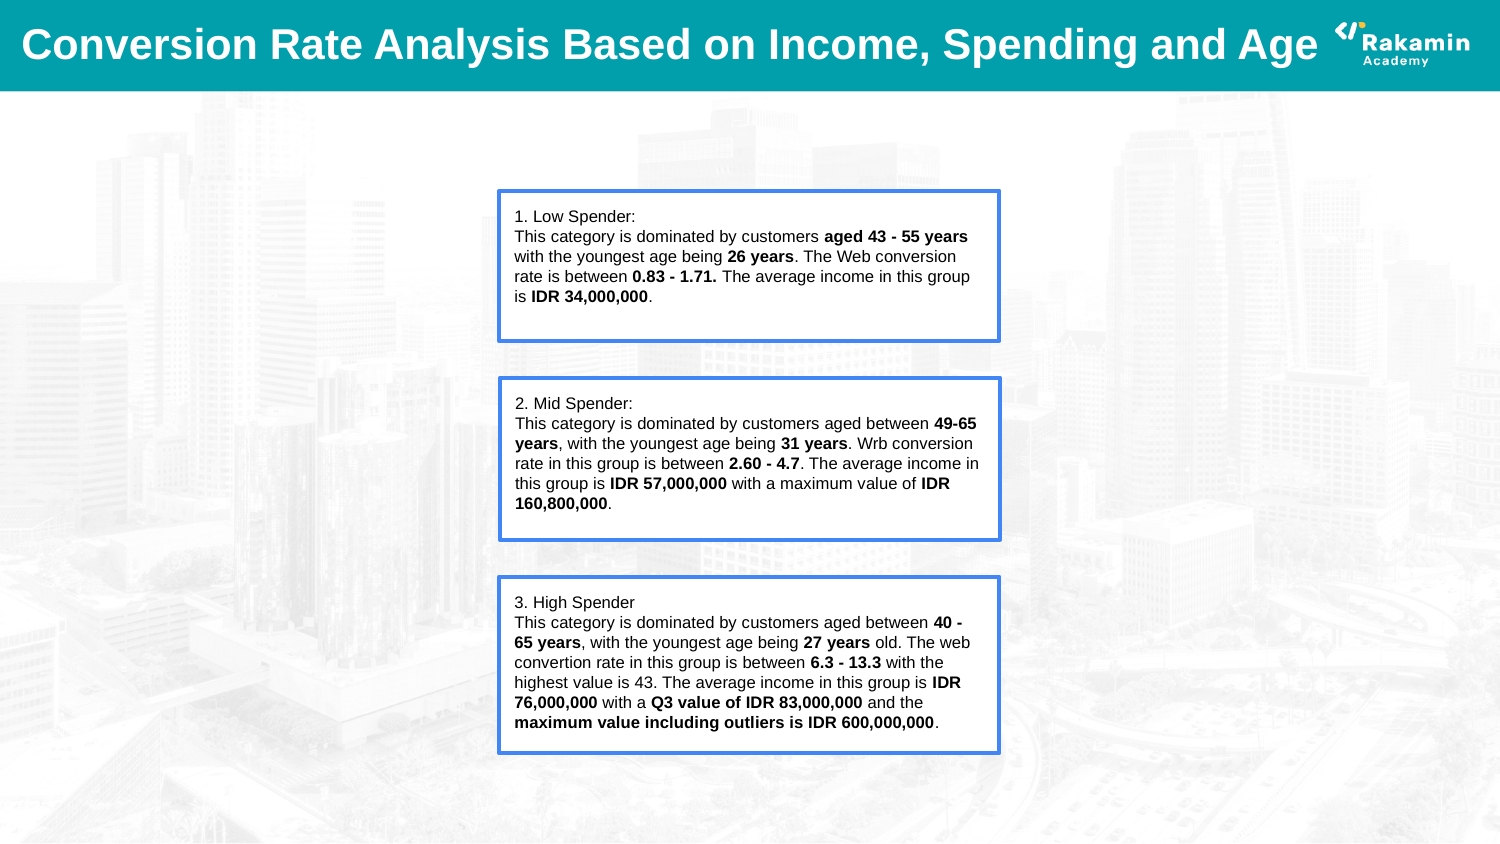

# Conversion Rate Analysis Based on Income, Spending and Age

1. Low Spender:
This category is dominated by customers aged 43 - 55 years with the youngest age being 26 years. The Web conversion rate is between 0.83 - 1.71. The average income in this group is IDR 34,000,000.
2. Mid Spender:
This category is dominated by customers aged between 49-65 years, with the youngest age being 31 years. Wrb conversion rate in this group is between 2.60 - 4.7. The average income in this group is IDR 57,000,000 with a maximum value of IDR 160,800,000.

3. High Spender
This category is dominated by customers aged between 40 - 65 years, with the youngest age being 27 years old. The web convertion rate in this group is between 6.3 - 13.3 with the highest value is 43. The average income in this group is IDR 76,000,000 with a Q3 value of IDR 83,000,000 and the maximum value including outliers is IDR 600,000,000.